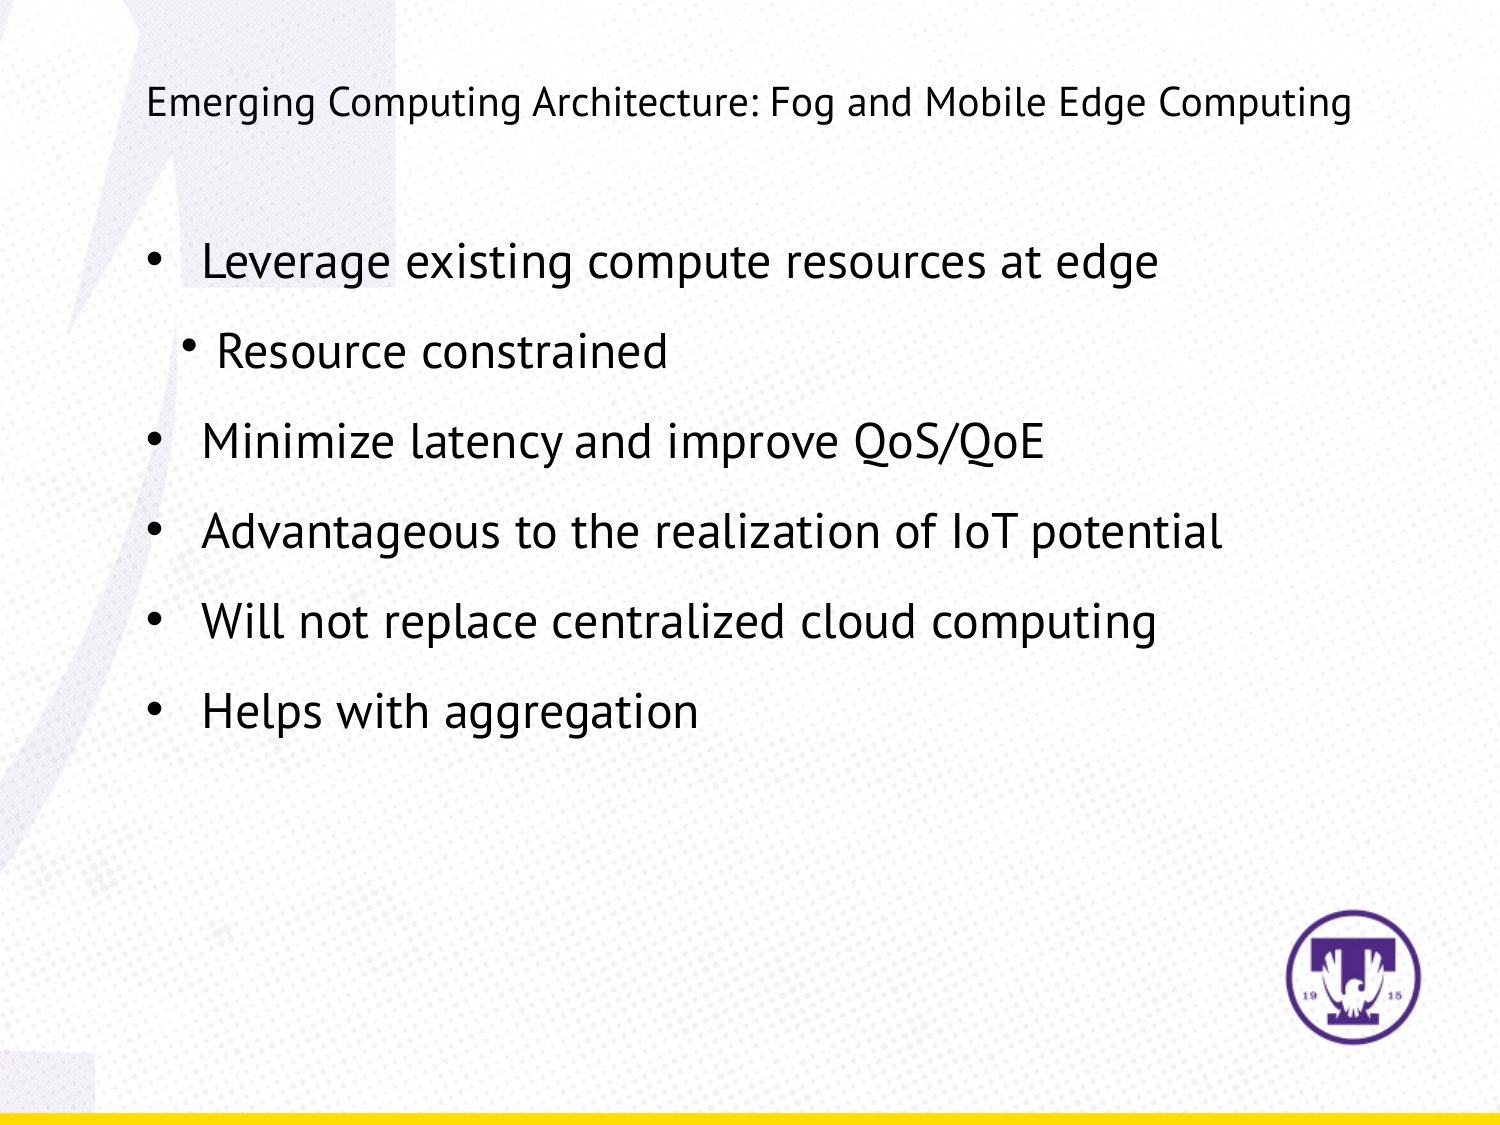

Emerging Computing Architecture: Fog and Mobile Edge Computing
Leverage existing compute resources at edge
Resource constrained
Minimize latency and improve QoS/QoE
Advantageous to the realization of IoT potential
Will not replace centralized cloud computing
Helps with aggregation